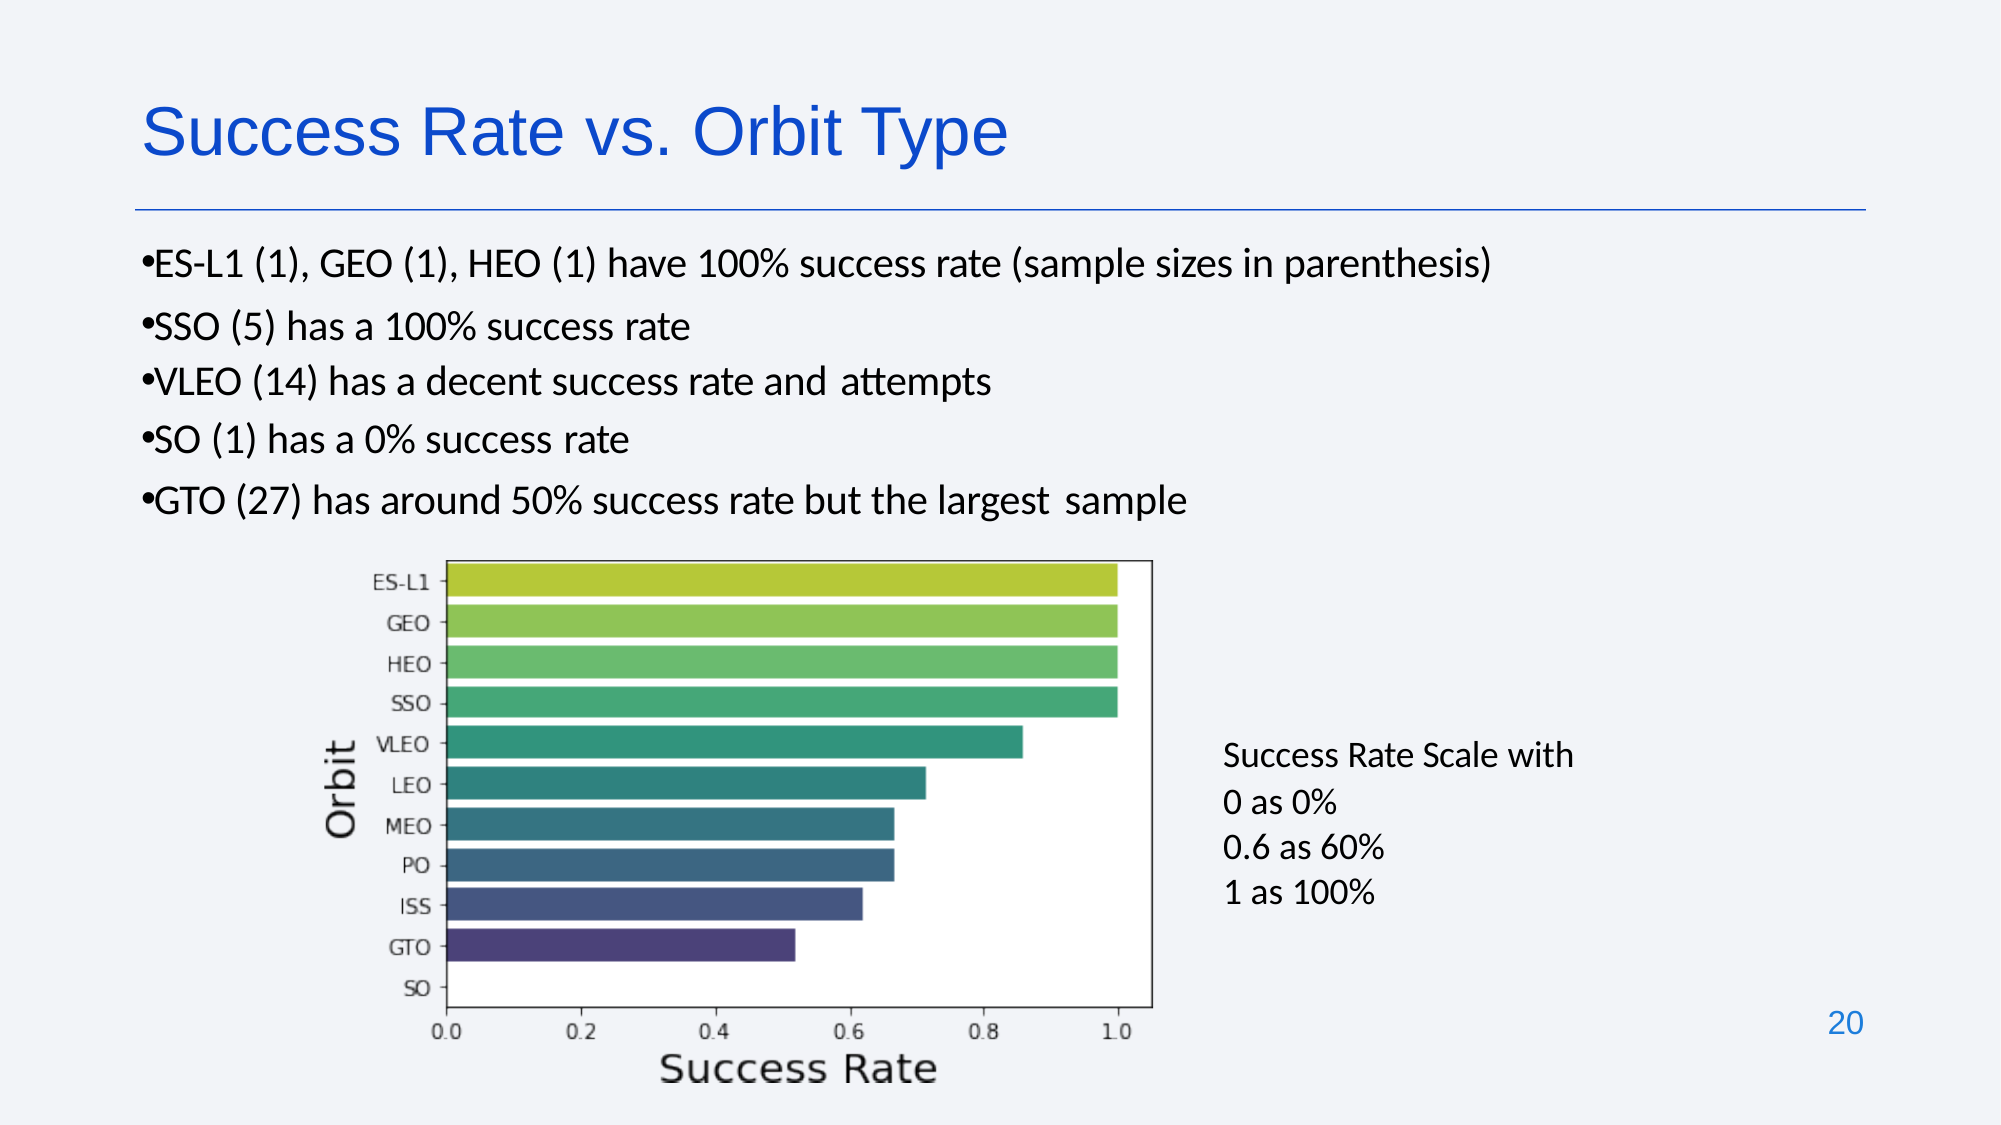

Success Rate vs. Orbit Type
ES-L1 (1), GEO (1), HEO (1) have 100% success rate (sample sizes in parenthesis)
SSO (5) has a 100% success rate
VLEO (14) has a decent success rate and attempts
SO (1) has a 0% success rate
GTO (27) has around 50% success rate but the largest sample

Success Rate Scale with
0 as 0%
0.6 as 60%
1 as 100%
20